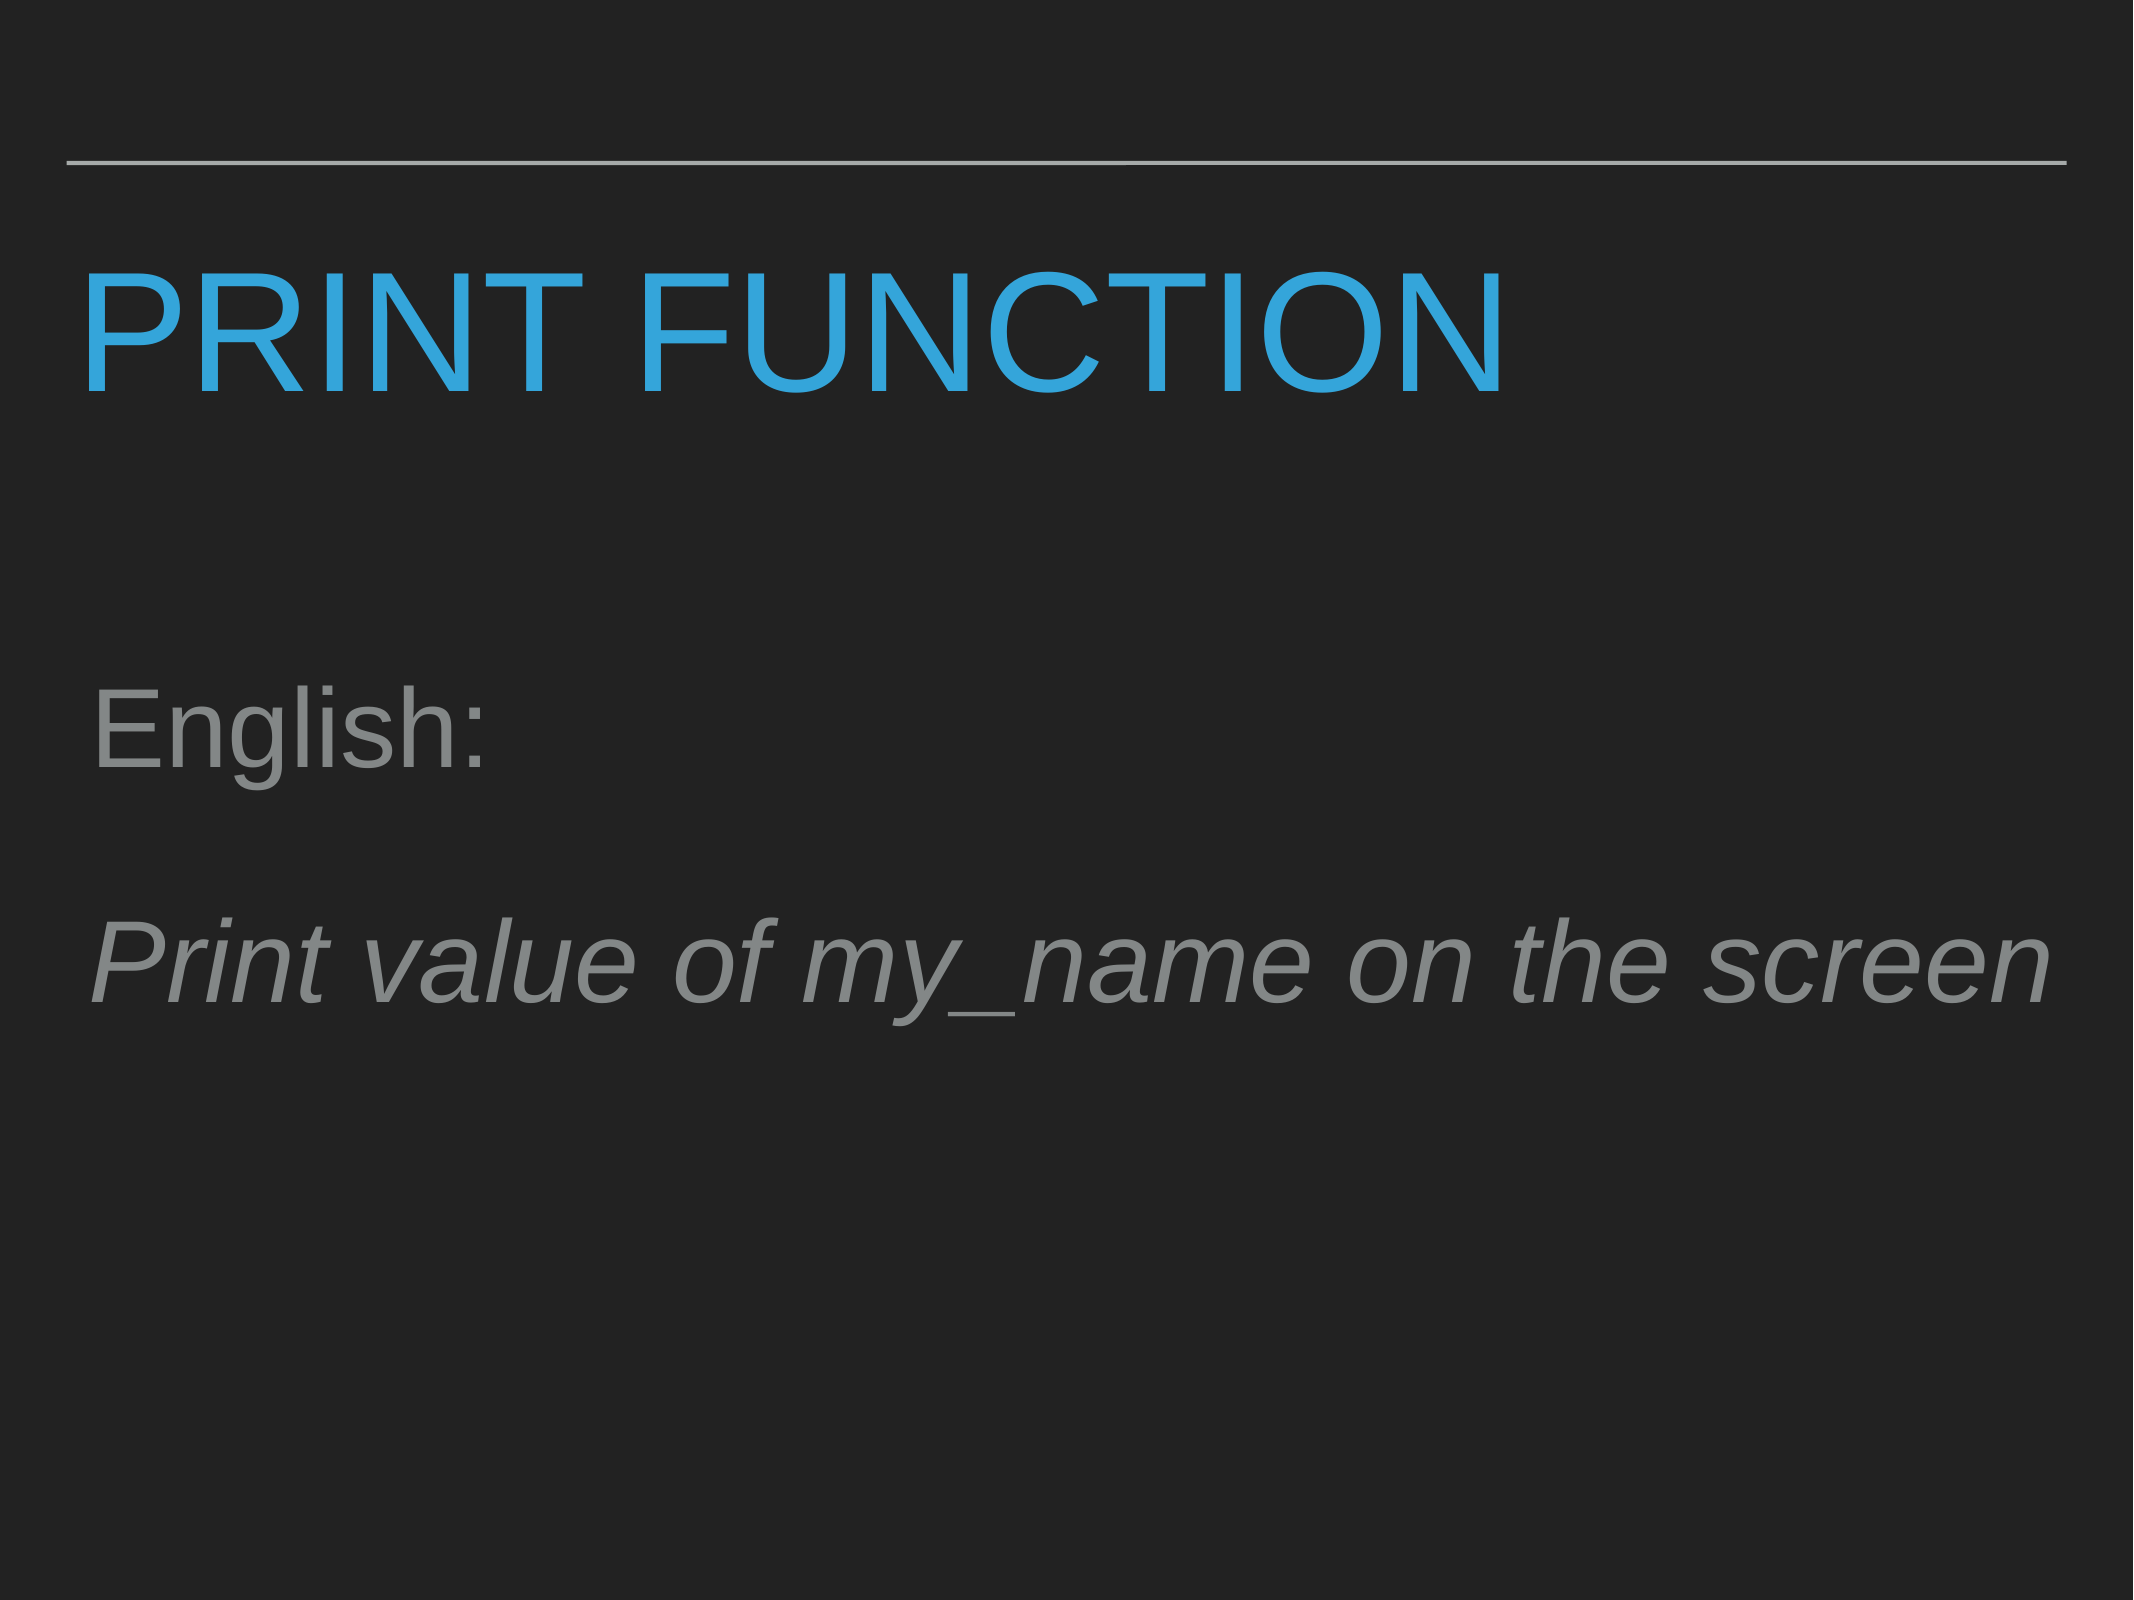

# Print function
English:
Print value of my_name on the screen